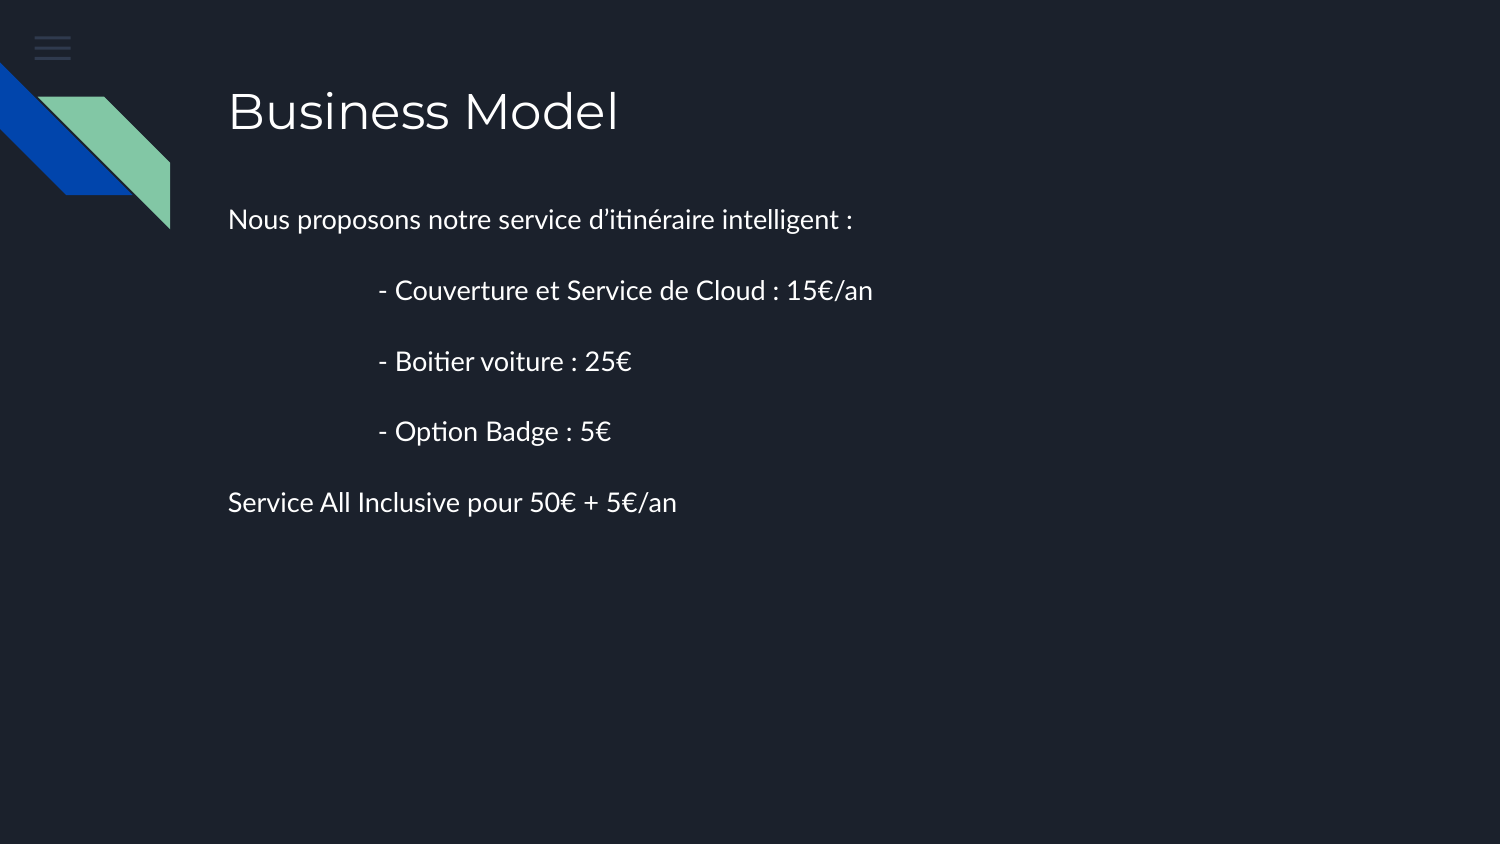

# Business Model
Nous proposons notre service d’itinéraire intelligent :
	- Couverture et Service de Cloud : 15€/an
	- Boitier voiture : 25€
	- Option Badge : 5€
Service All Inclusive pour 50€ + 5€/an